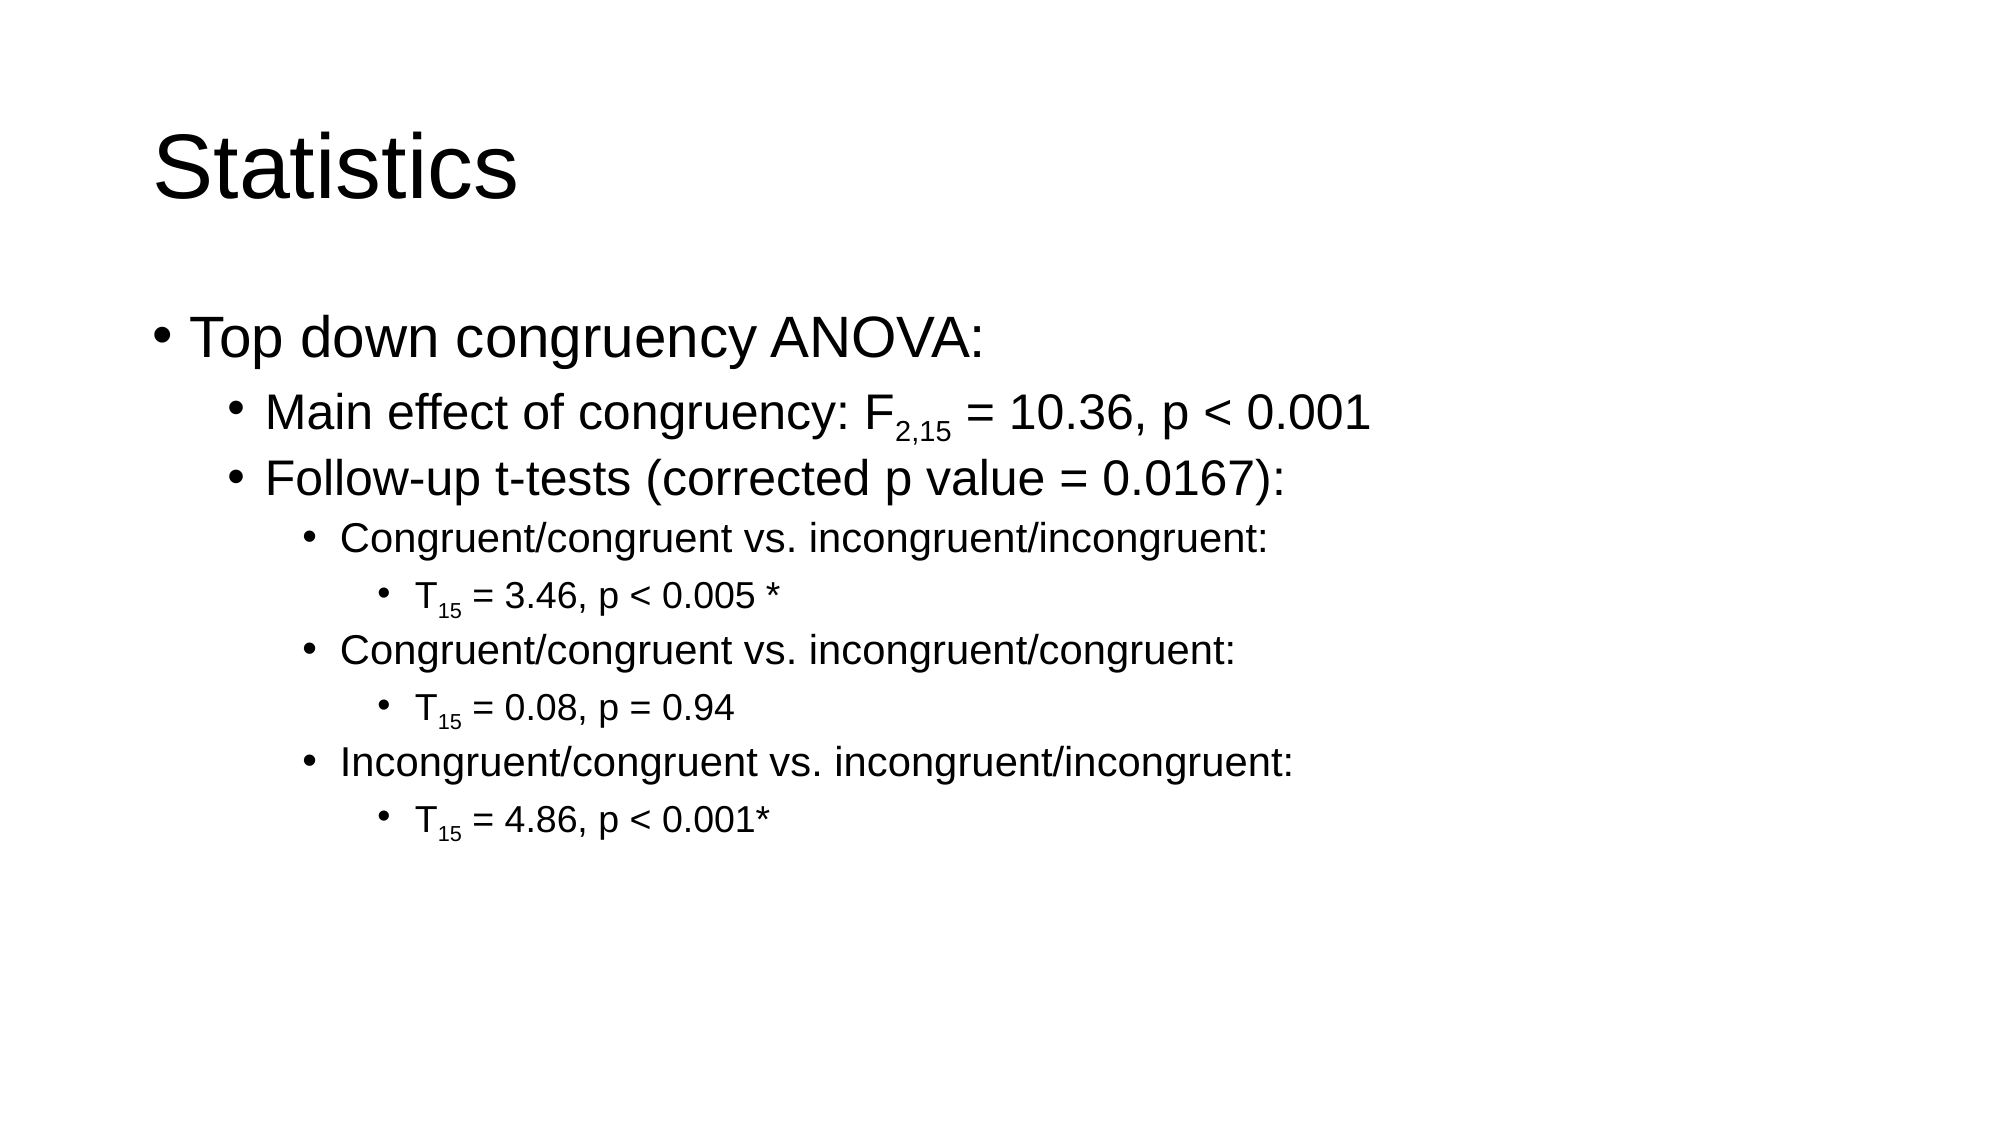

# Statistics
Top down congruency ANOVA:
Main effect of congruency: F2,15 = 10.36, p < 0.001
Follow-up t-tests (corrected p value = 0.0167):
Congruent/congruent vs. incongruent/incongruent:
T15 = 3.46, p < 0.005 *
Congruent/congruent vs. incongruent/congruent:
T15 = 0.08, p = 0.94
Incongruent/congruent vs. incongruent/incongruent:
T15 = 4.86, p < 0.001*